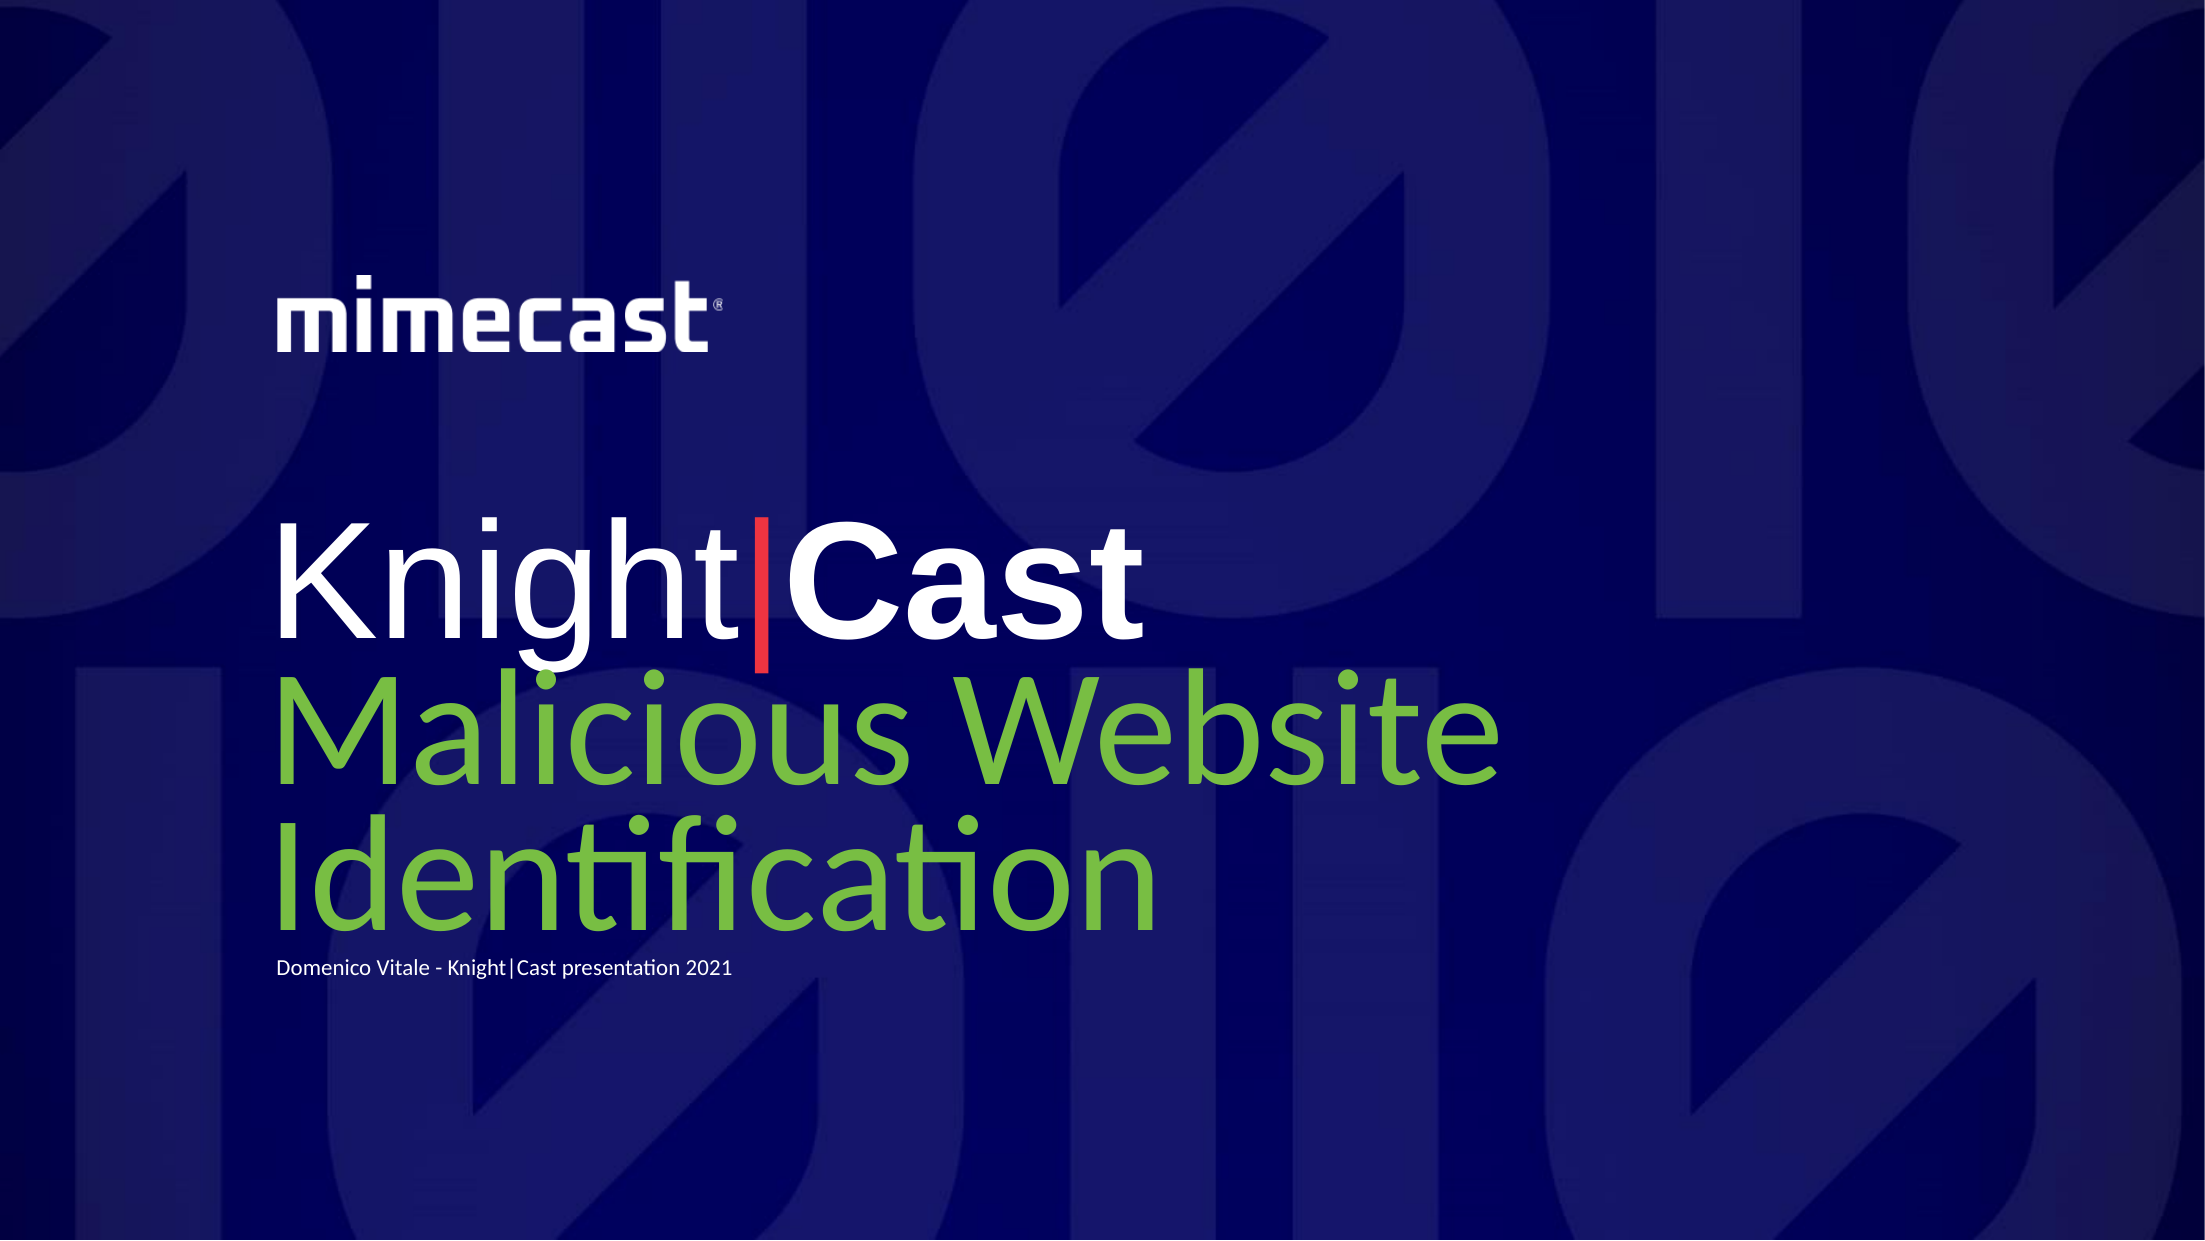

Knight|Cast
Malicious Website
Identification
Domenico Vitale - Knight|Cast presentation 2021